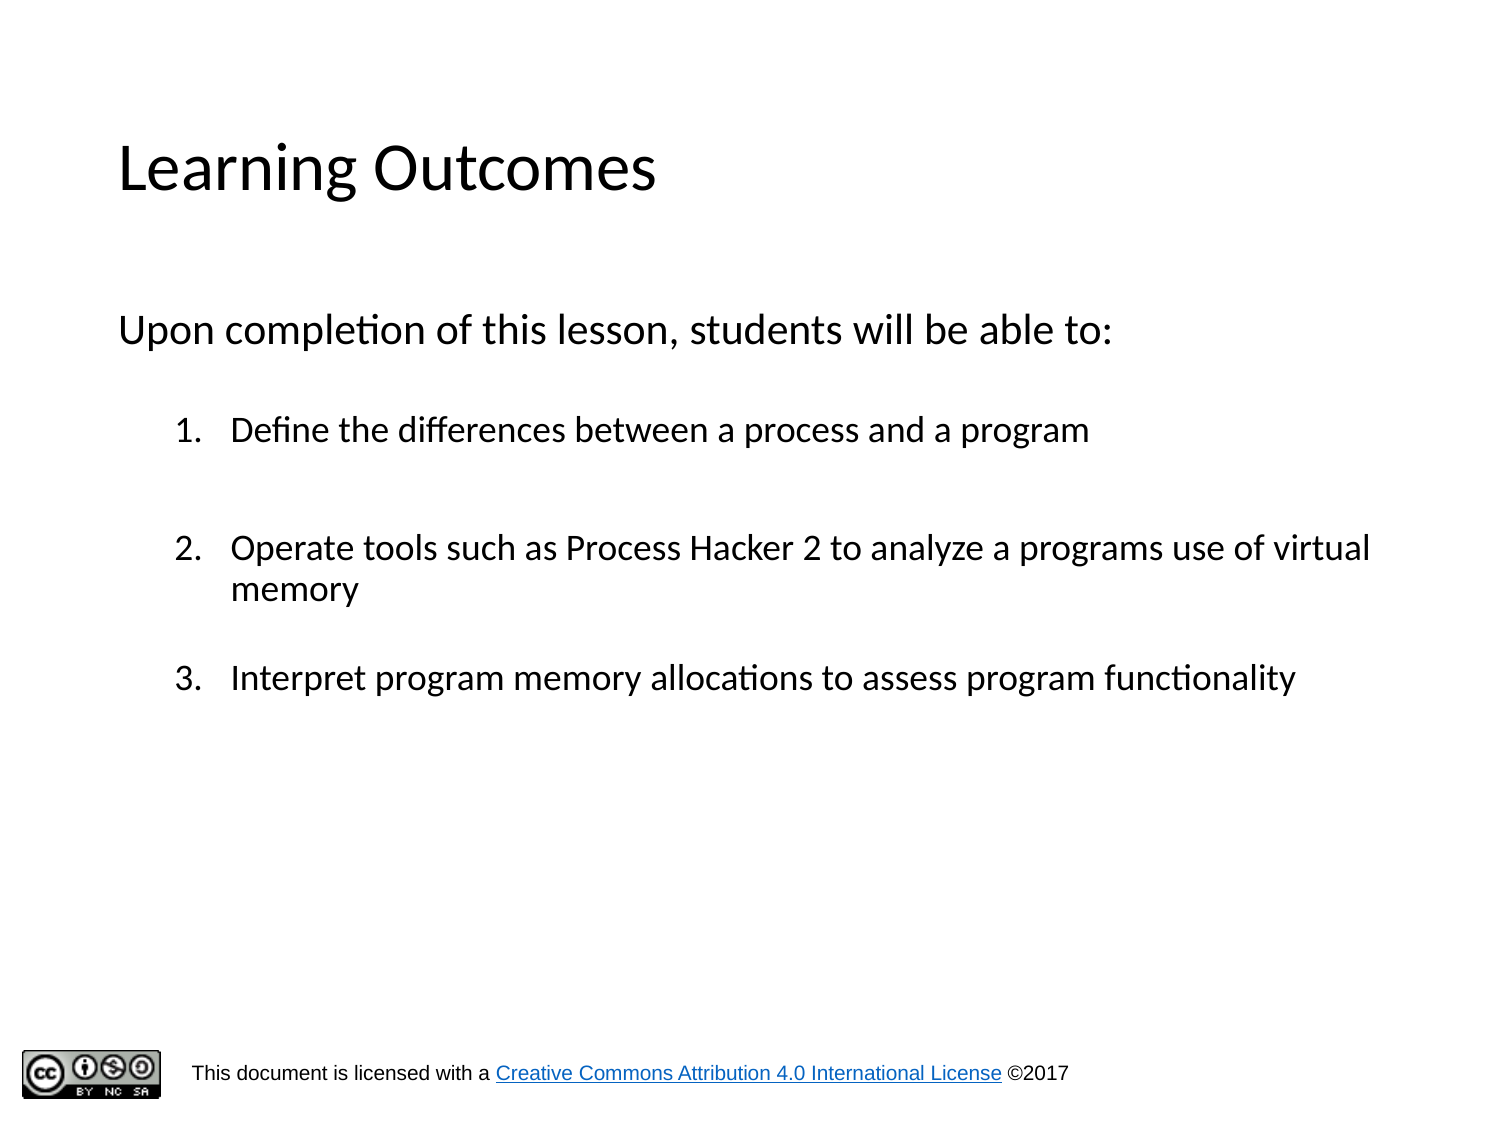

# Learning Outcomes
Upon completion of this lesson, students will be able to:

Define the differences between a process and a program

Operate tools such as Process Hacker 2 to analyze a programs use of virtual memory
Interpret program memory allocations to assess program functionality